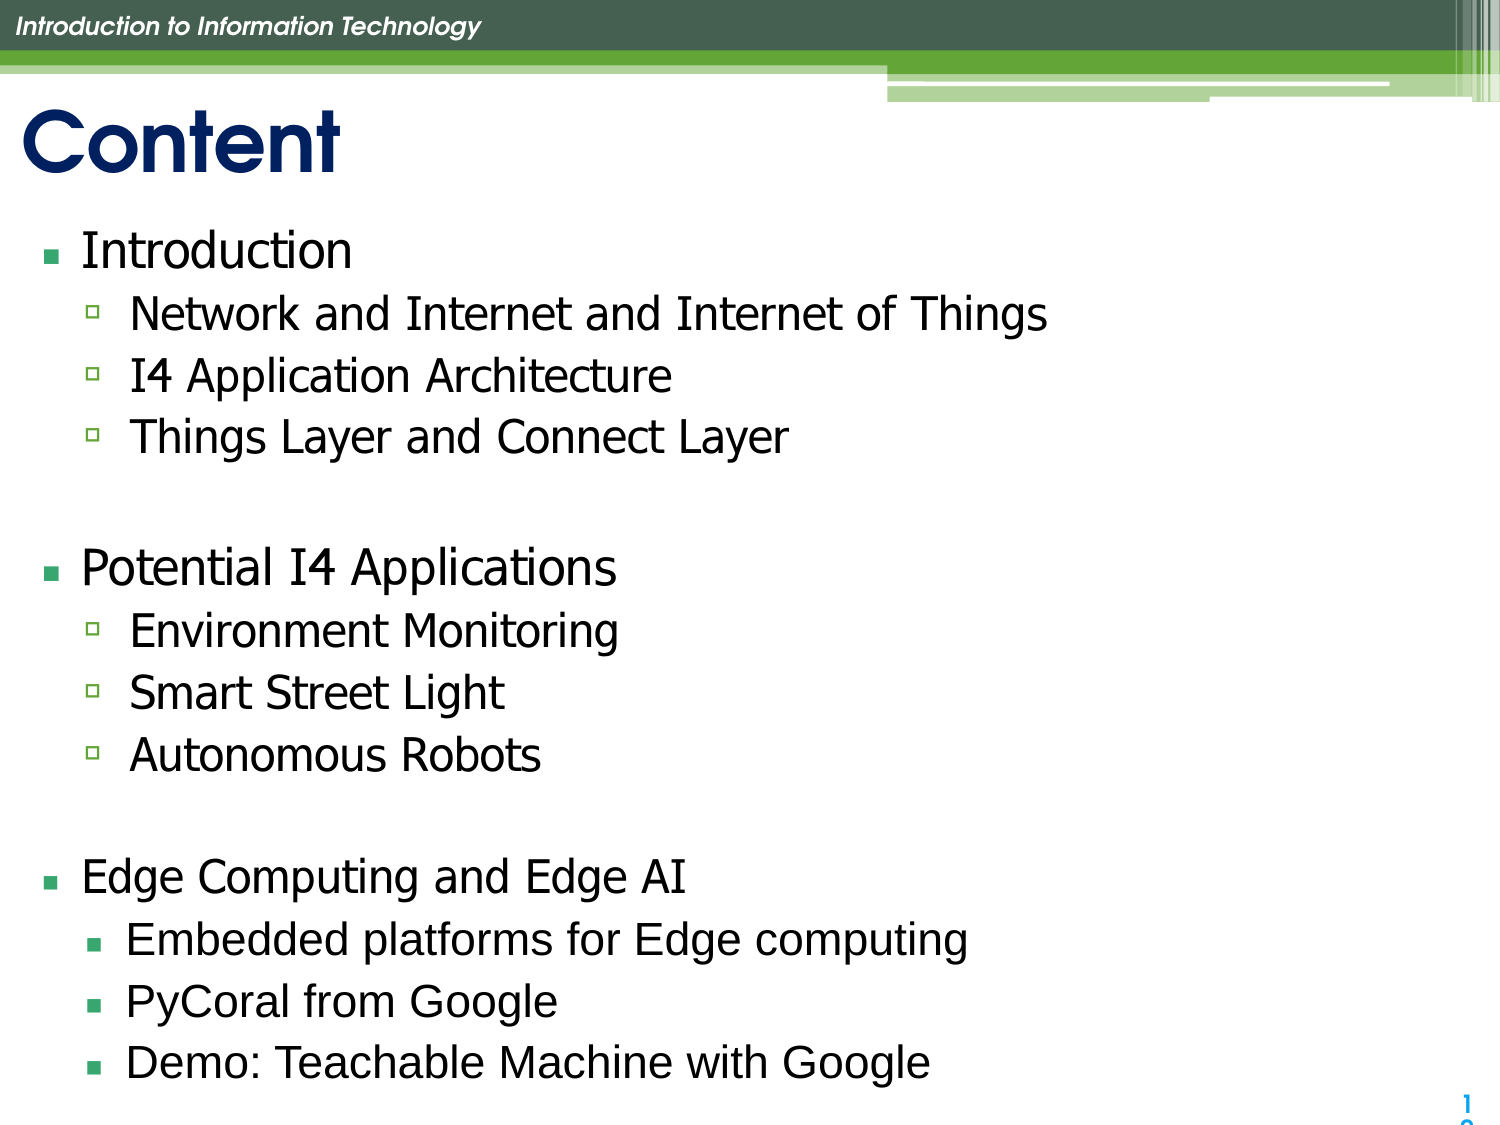

# Content
Introduction
Network and Internet and Internet of Things
I4 Application Architecture
Things Layer and Connect Layer

Potential I4 Applications
Environment Monitoring
Smart Street Light
Autonomous Robots

Edge Computing and Edge AI
Embedded platforms for Edge computing
PyCoral from Google
Demo: Teachable Machine with Google